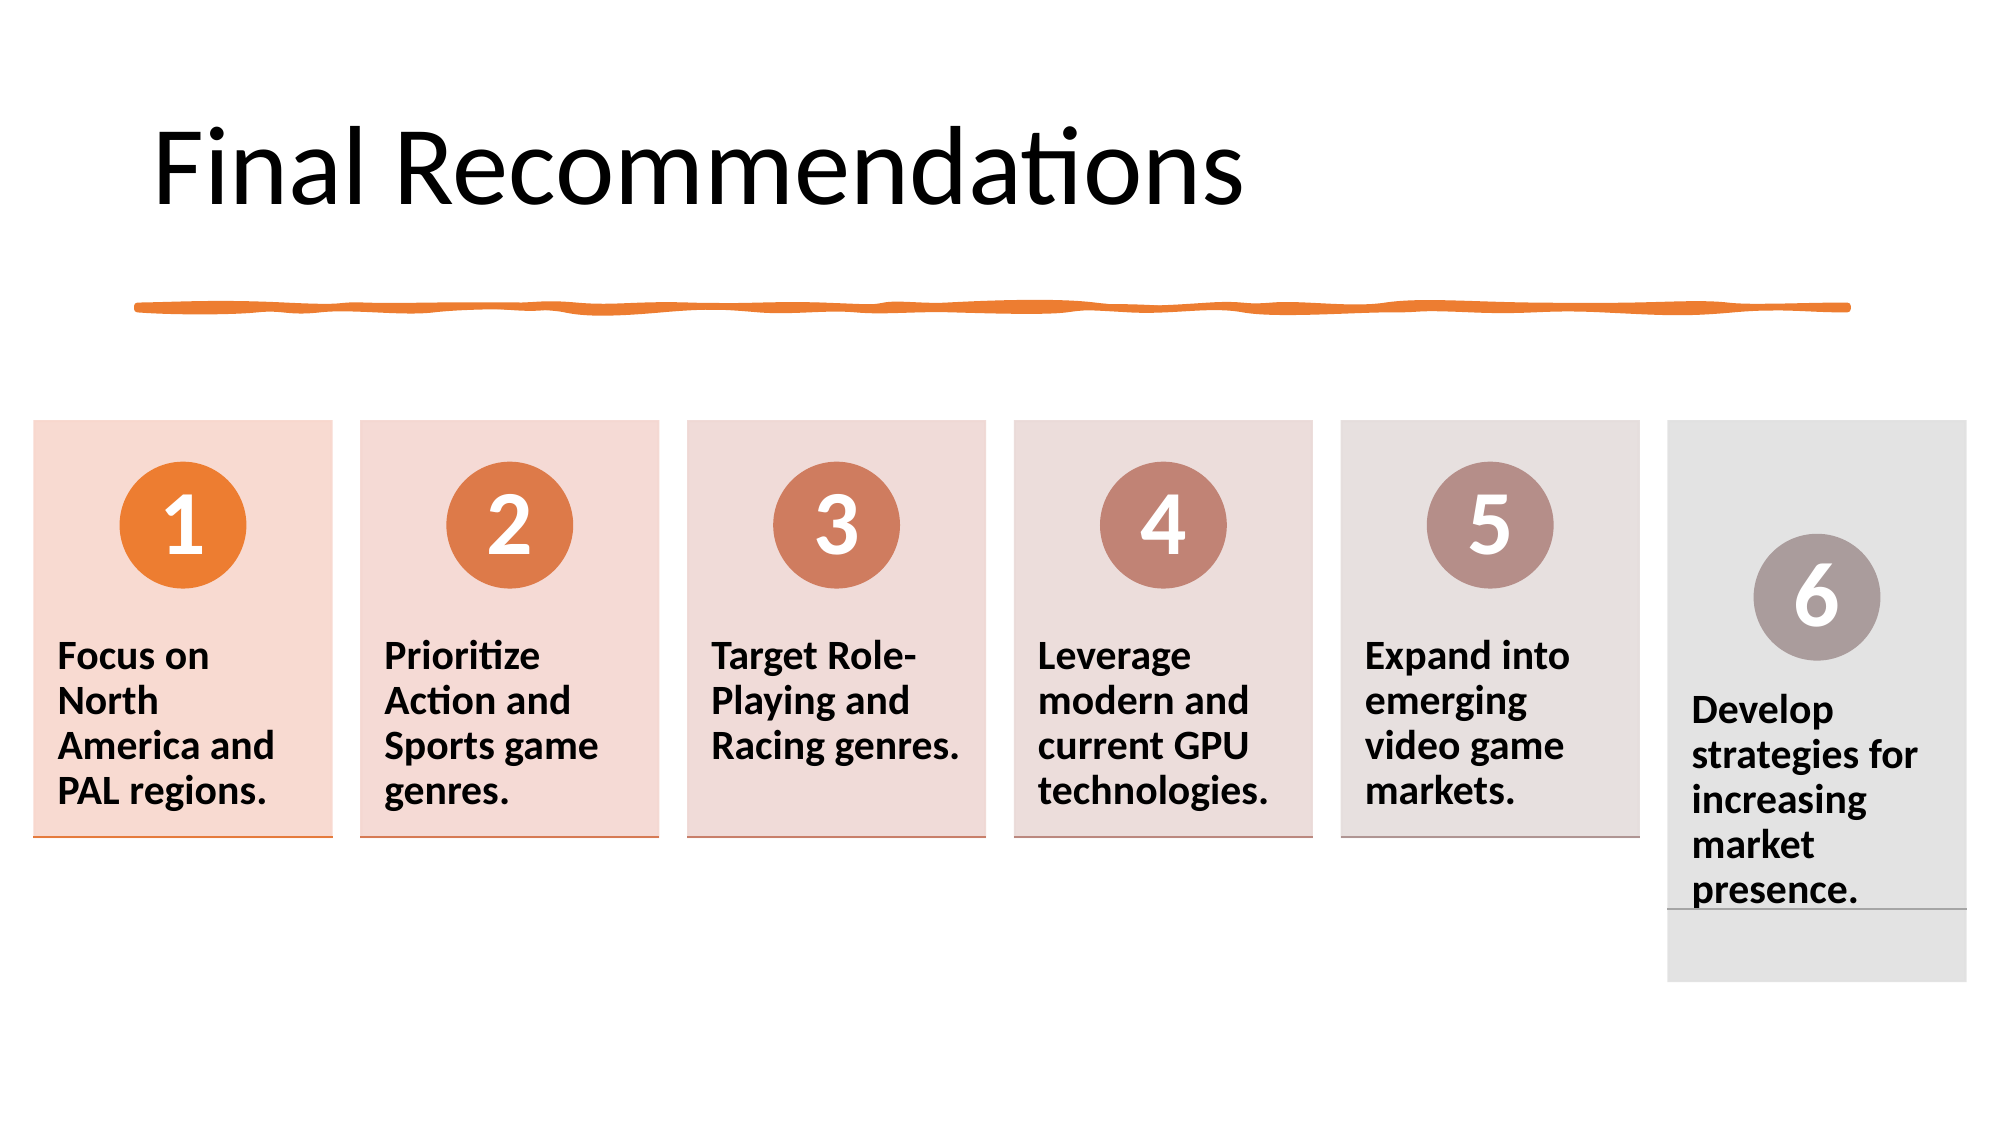

# Final Recommendations

Focus on North America and PAL regions.
1
Prioritize Action and Sports game genres.
2
Target Role-Playing and Racing genres.
3
Leverage modern and current GPU technologies.
4
Expand into emerging video game markets.
5
Develop strategies for increasing market presence.
6